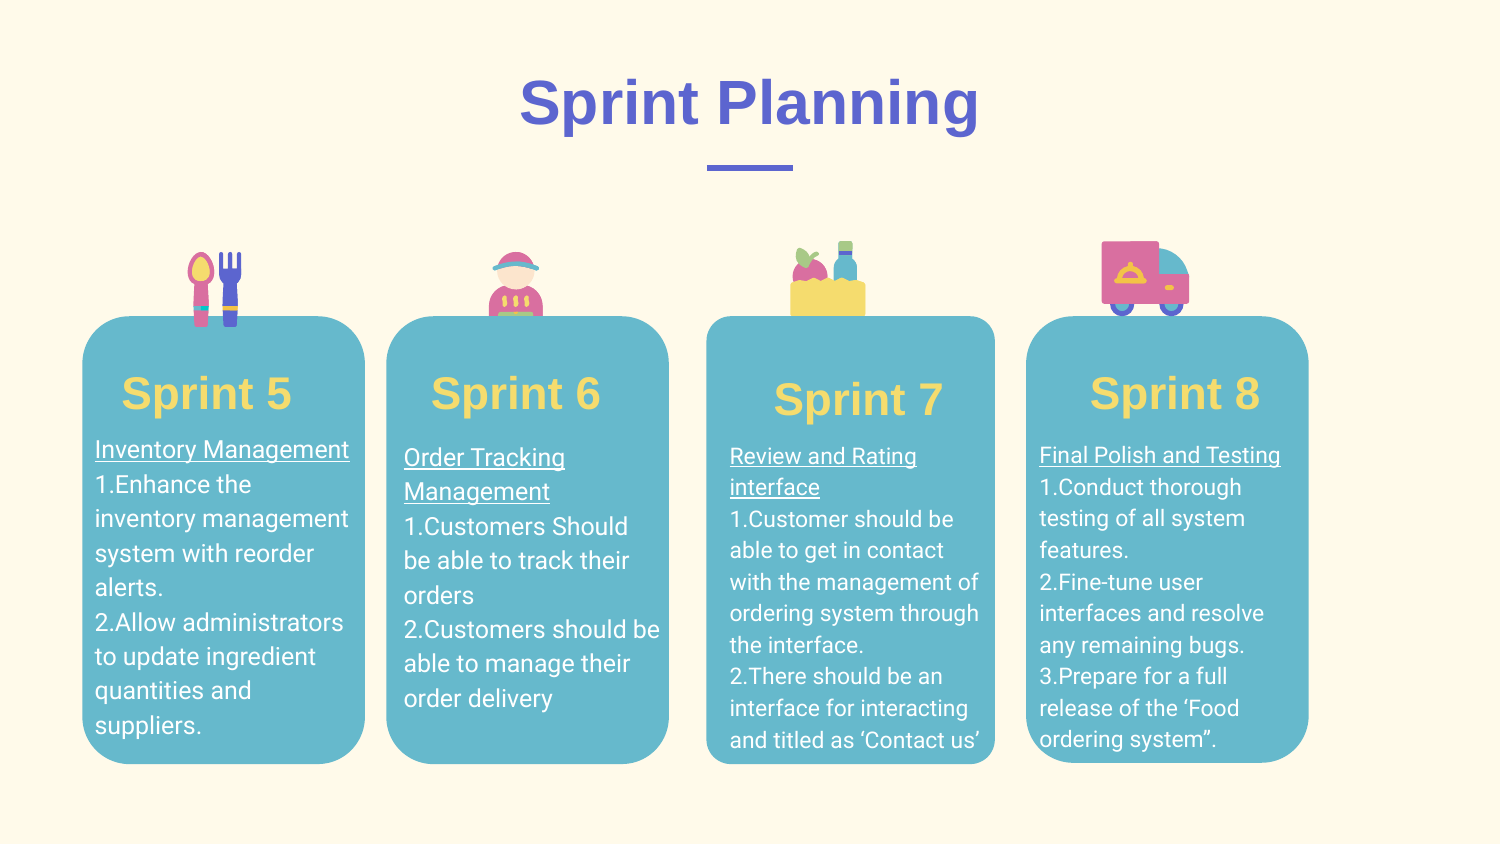

# Sprint Planning

Sprint 5
Sprint 6
Sprint 8
Sprint 7
Inventory Management
1.Enhance the inventory management system with reorder alerts.
2.Allow administrators to update ingredient quantities and suppliers.

Order Tracking Management
1.Customers Should be able to track their orders
2.Customers should be able to manage their order delivery

Final Polish and Testing
1.Conduct thorough testing of all system features.
2.Fine-tune user interfaces and resolve any remaining bugs.
3.Prepare for a full release of the ‘Food ordering system”.

Review and Rating interface
1.Customer should be able to get in contact with the management of
ordering system through the interface.
2.There should be an interface for interacting and titled as ‘Contact us’